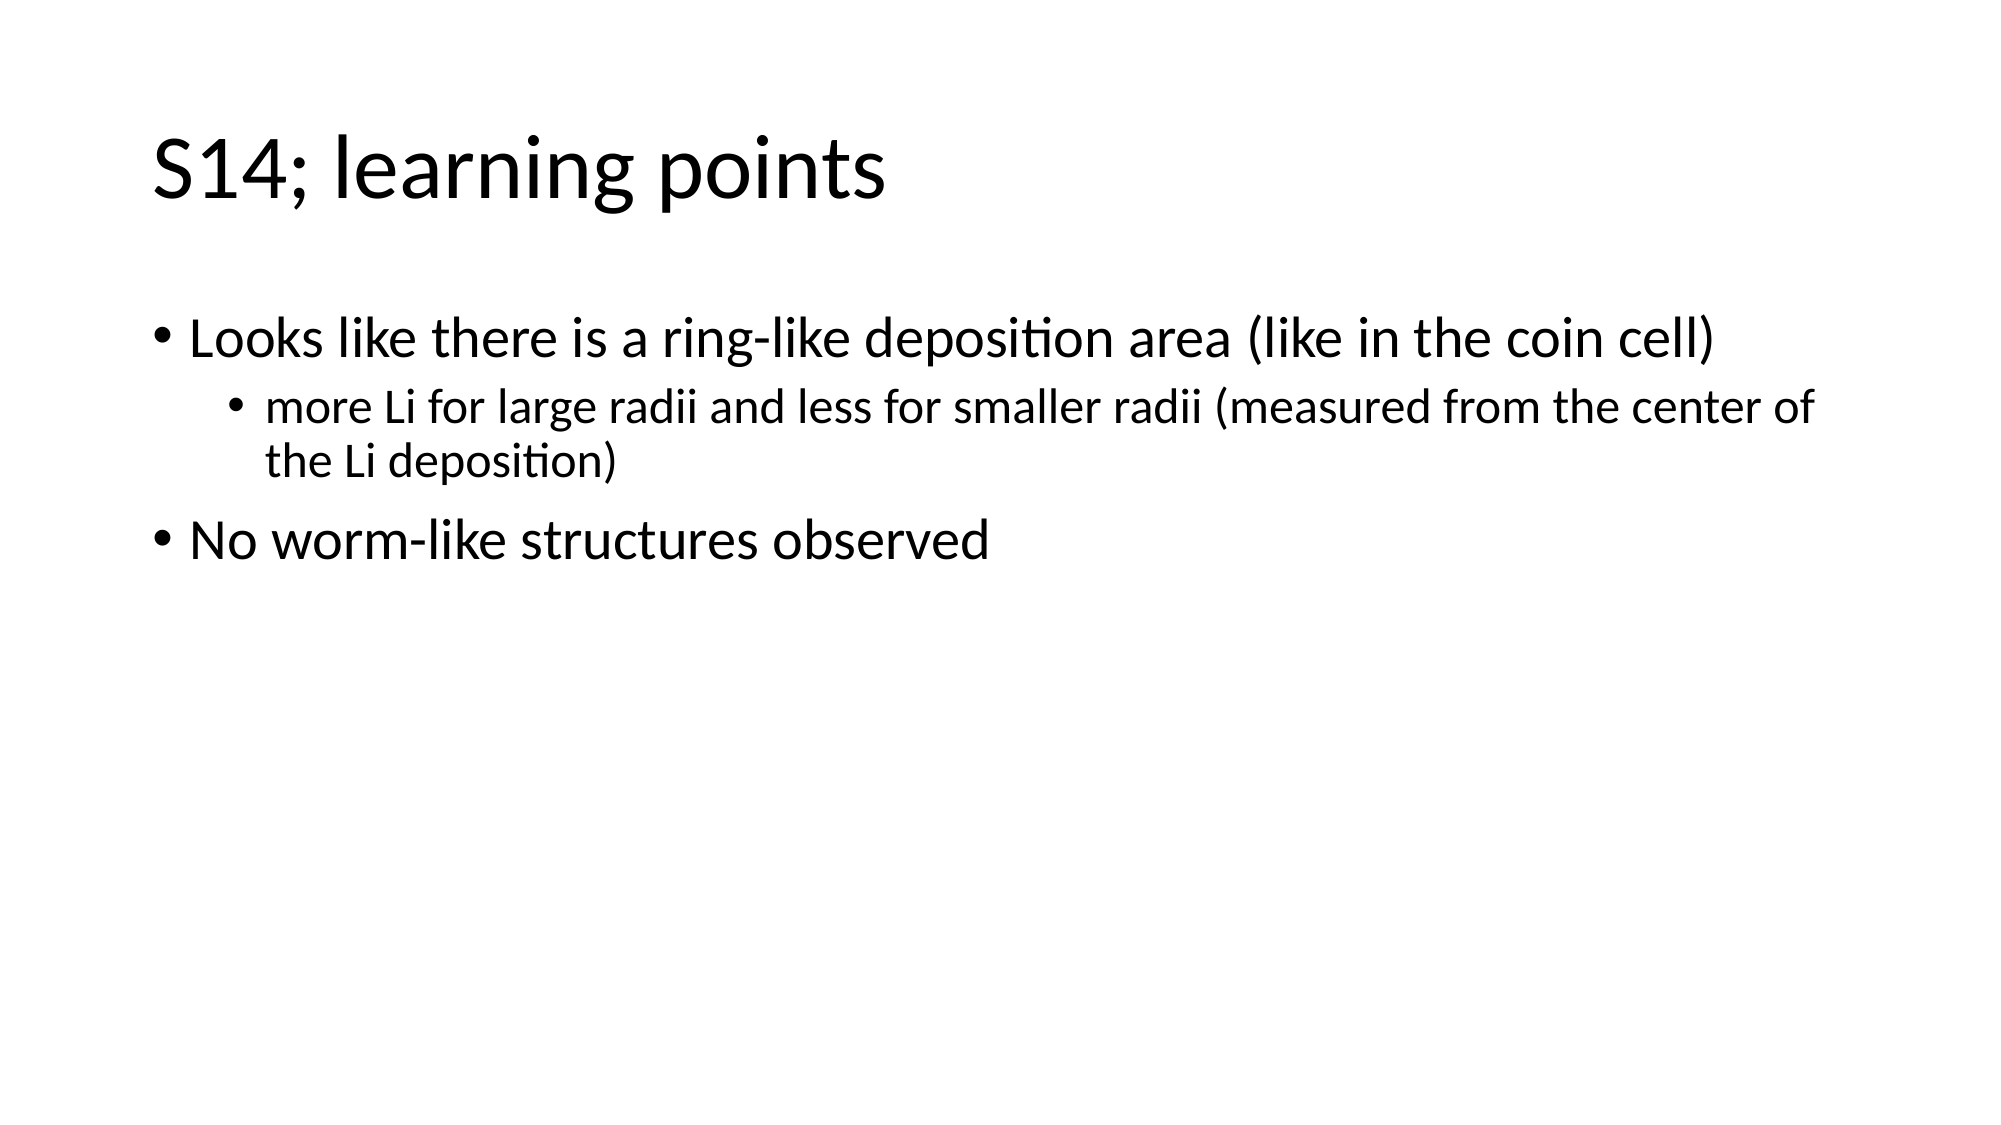

# S14; learning points
Looks like there is a ring-like deposition area (like in the coin cell)
more Li for large radii and less for smaller radii (measured from the center of the Li deposition)
No worm-like structures observed